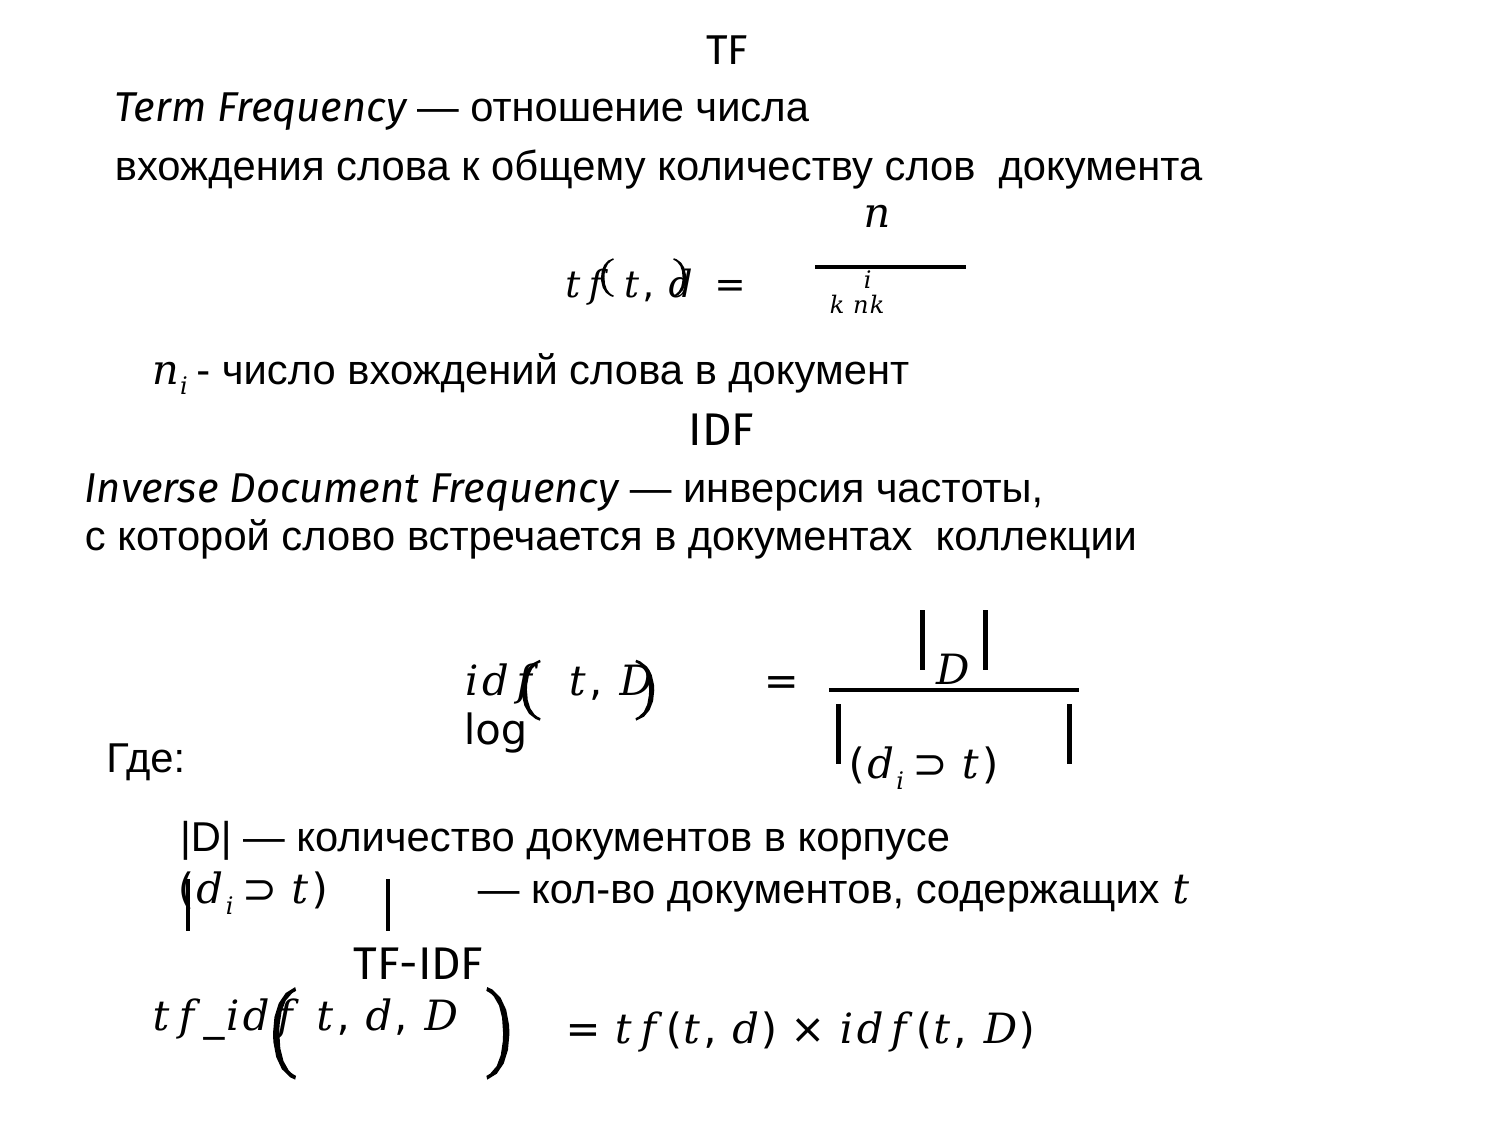

# TF
Term Frequency — отношение числа
вхождения слова к общему количеству слов  документа
𝑛𝑖

𝑡𝑓 𝑡, 𝑑	=
 𝑘 𝑛𝑘

𝑛𝑖 - число вхождений слова в документ
IDF
Inverse Document Frequency — инверсия частоты,
с которой слово встречается в документах  коллекции

𝐷

𝑖𝑑𝑓  𝑡, 𝐷	= log

(𝑑𝑖 ⊃ 𝑡)

Где:
|D| — количество документов в корпусе
(𝑑𝑖 ⊃ 𝑡)	— кол-во документов, содержащих 𝑡

TF-IDF

𝑡𝑓_𝑖𝑑𝑓 𝑡, 𝑑, 𝐷
= 𝑡𝑓(𝑡, 𝑑) × 𝑖𝑑𝑓(𝑡, 𝐷)